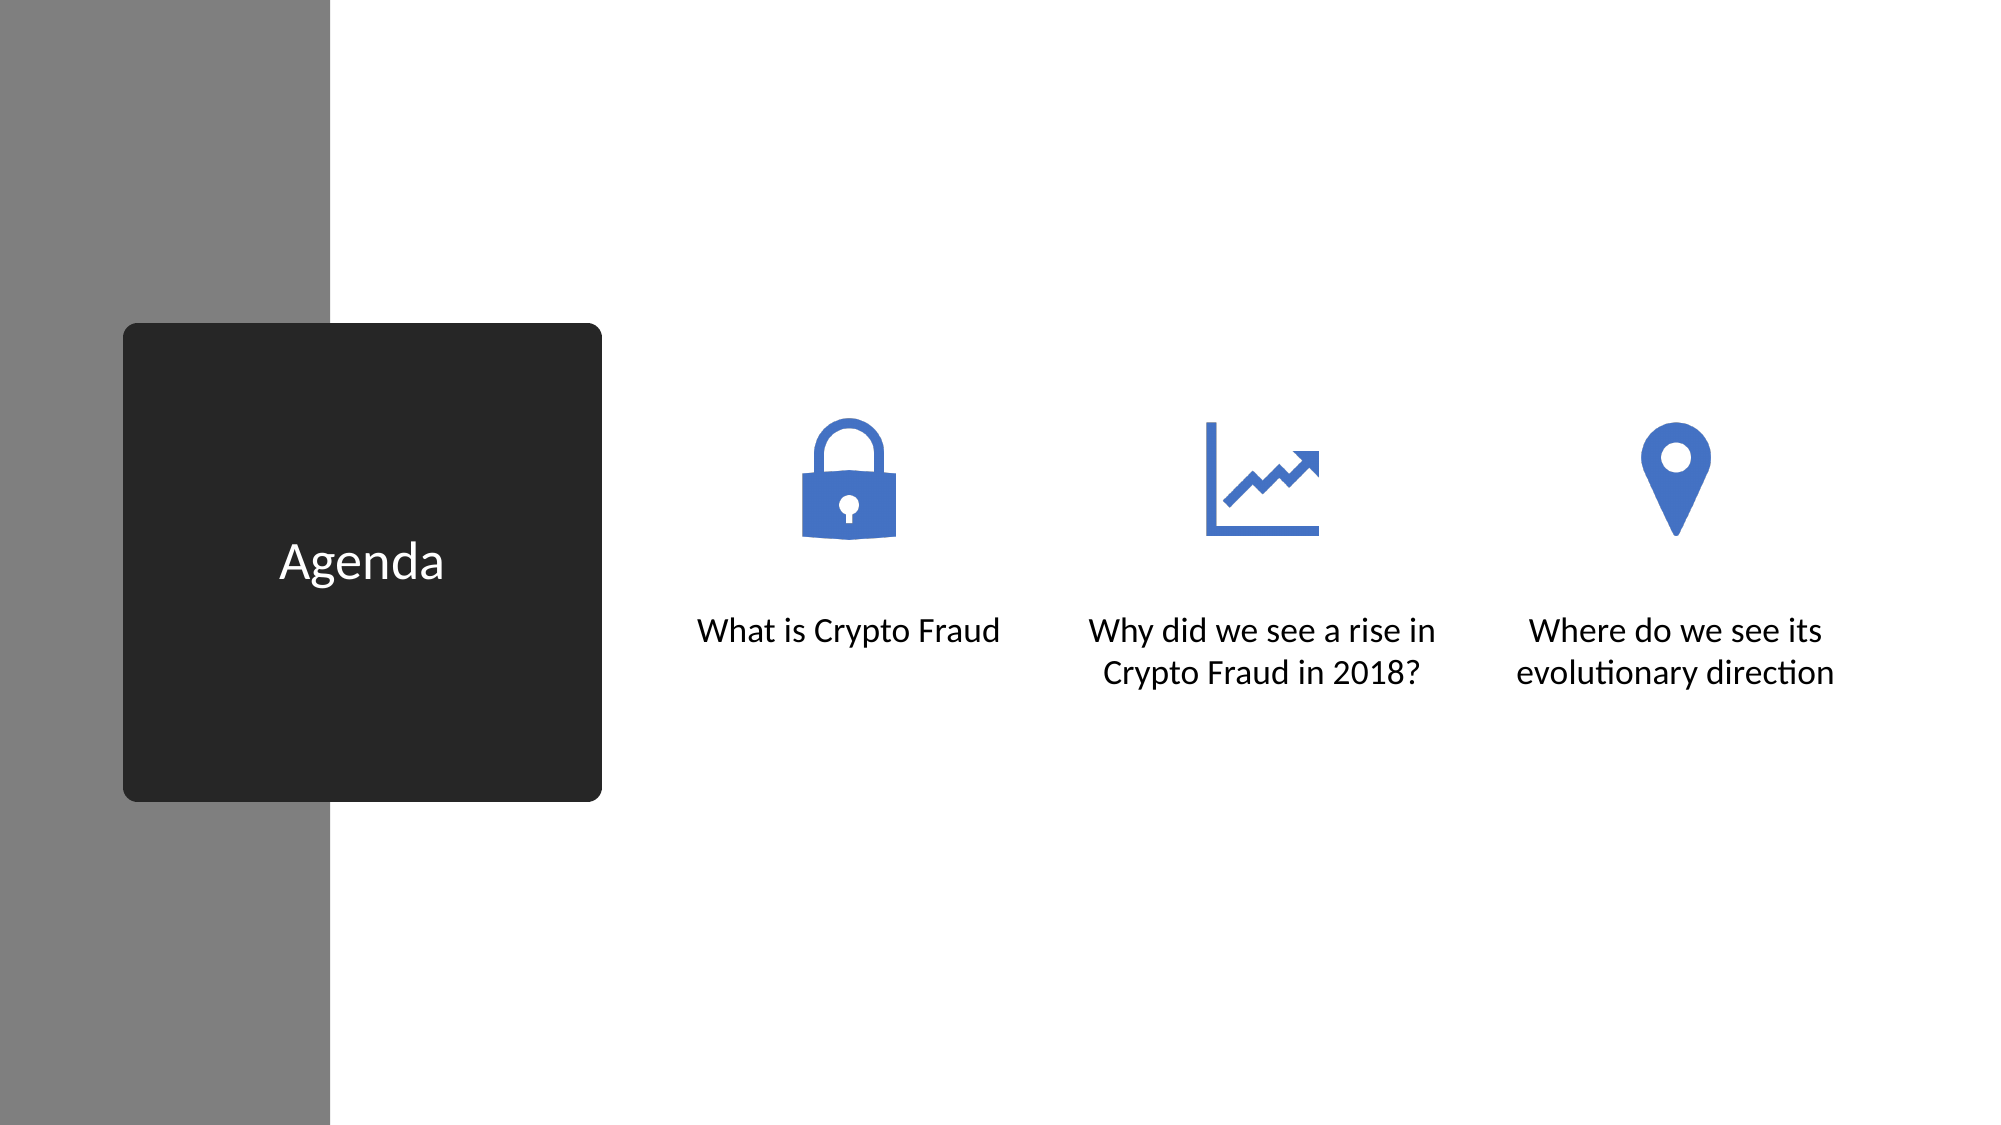

What is Crypto Fraud
Why did we see a rise in Crypto Fraud in 2018?
Where do we see its evolutionary direction
# Agenda